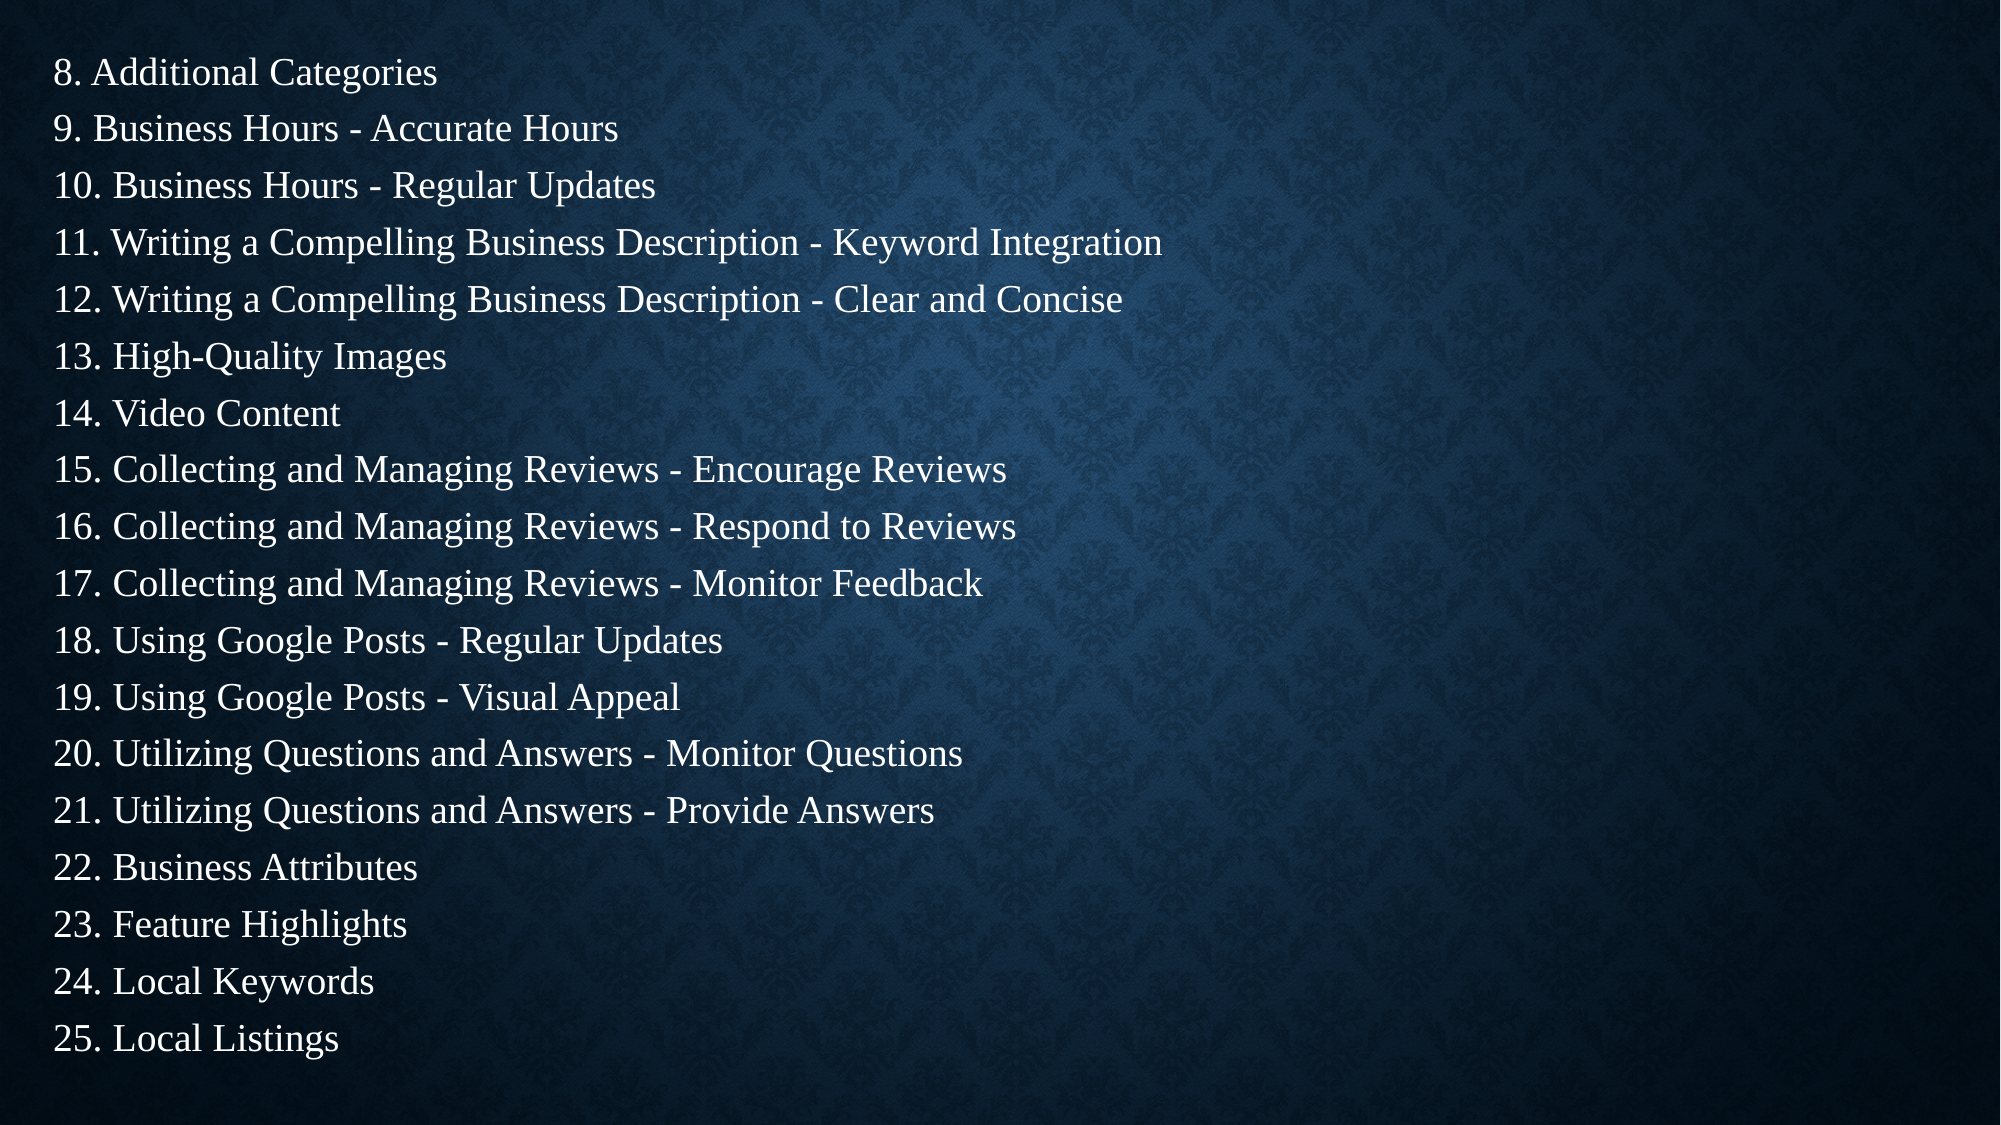

# .
8. Additional Categories
9. Business Hours - Accurate Hours
10. Business Hours - Regular Updates
11. Writing a Compelling Business Description - Keyword Integration
12. Writing a Compelling Business Description - Clear and Concise
13. High-Quality Images
14. Video Content
15. Collecting and Managing Reviews - Encourage Reviews
16. Collecting and Managing Reviews - Respond to Reviews
17. Collecting and Managing Reviews - Monitor Feedback
18. Using Google Posts - Regular Updates
19. Using Google Posts - Visual Appeal
20. Utilizing Questions and Answers - Monitor Questions
21. Utilizing Questions and Answers - Provide Answers
22. Business Attributes
23. Feature Highlights
24. Local Keywords
25. Local Listings